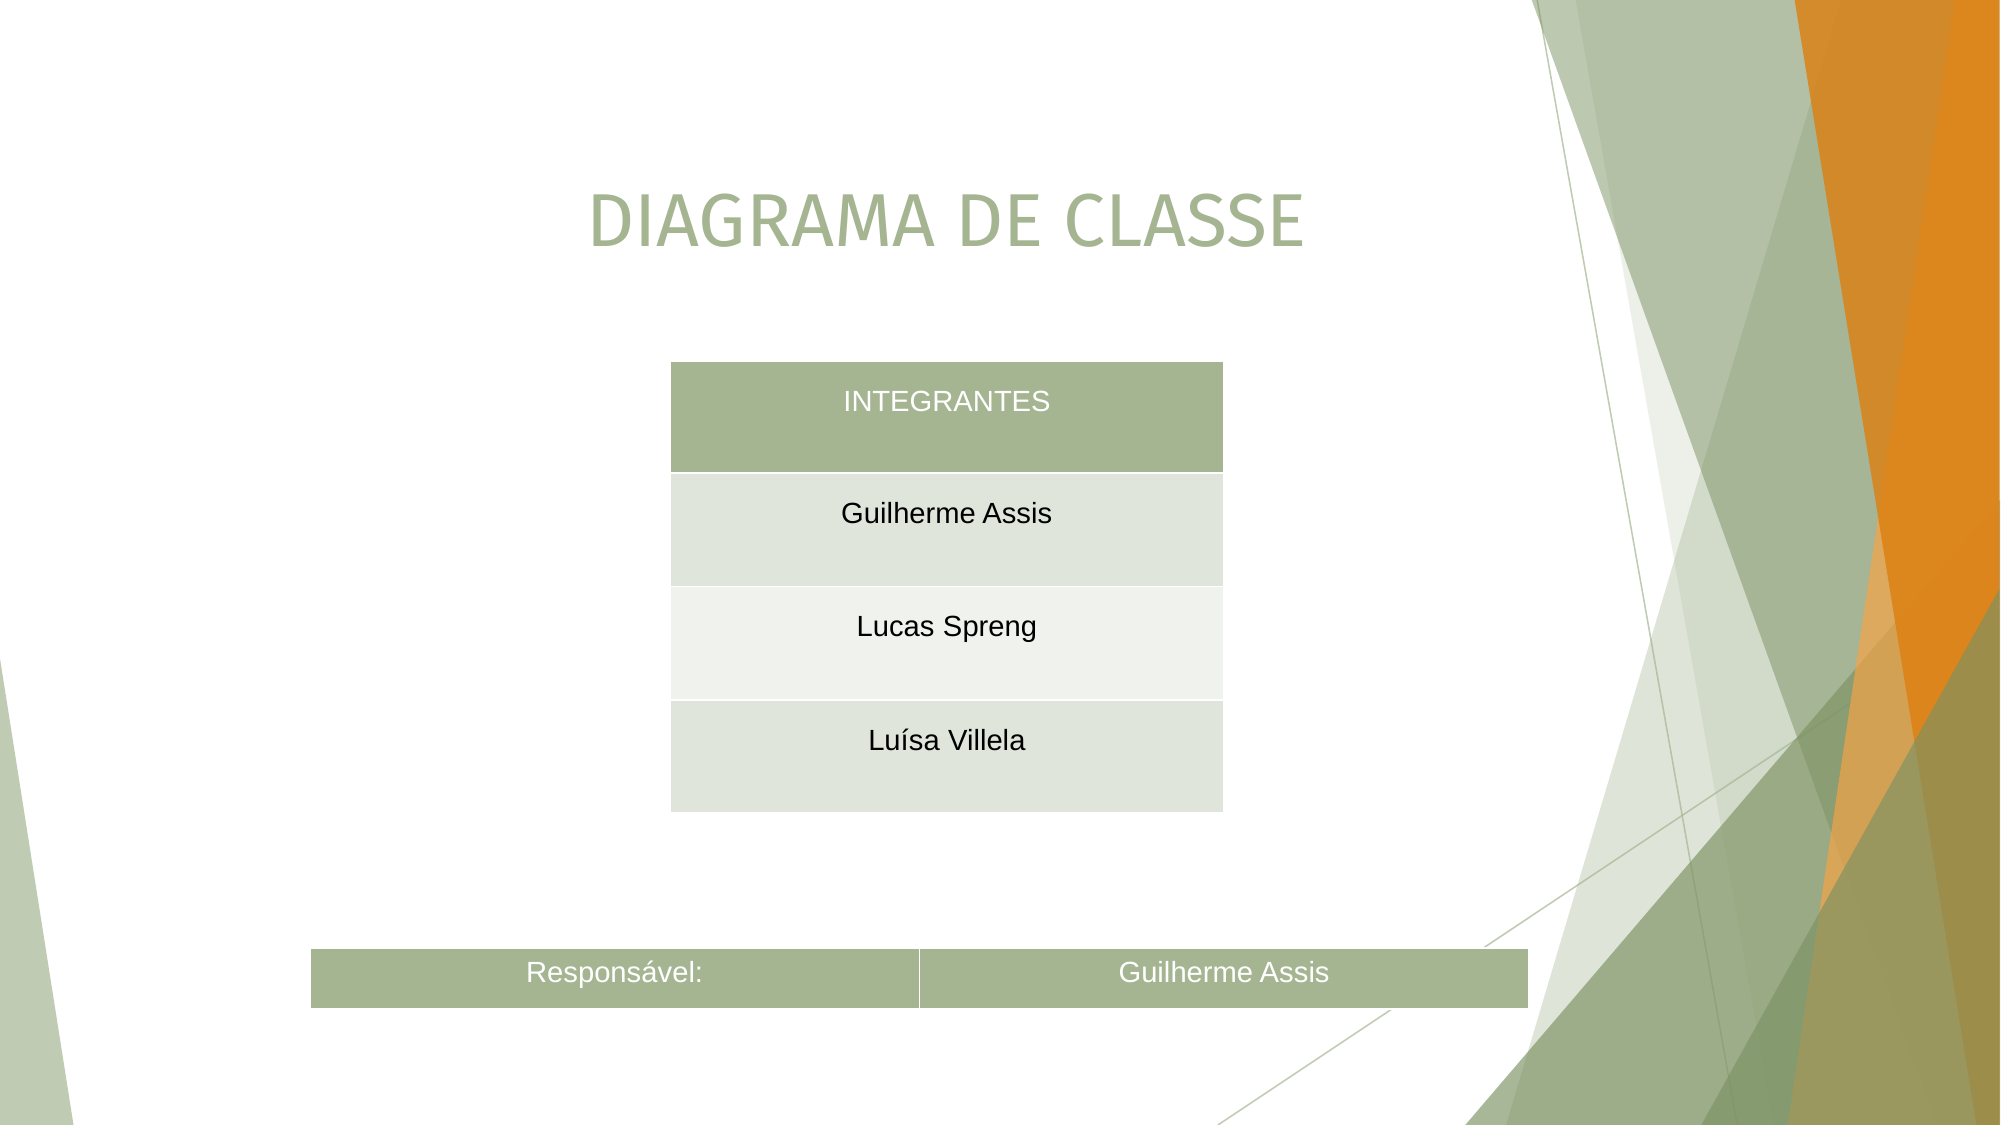

# DIAGRAMA DE CLASSE
| INTEGRANTES |
| --- |
| Guilherme Assis |
| Lucas Spreng |
| Luísa Villela |
| Responsável: | Guilherme Assis |
| --- | --- |